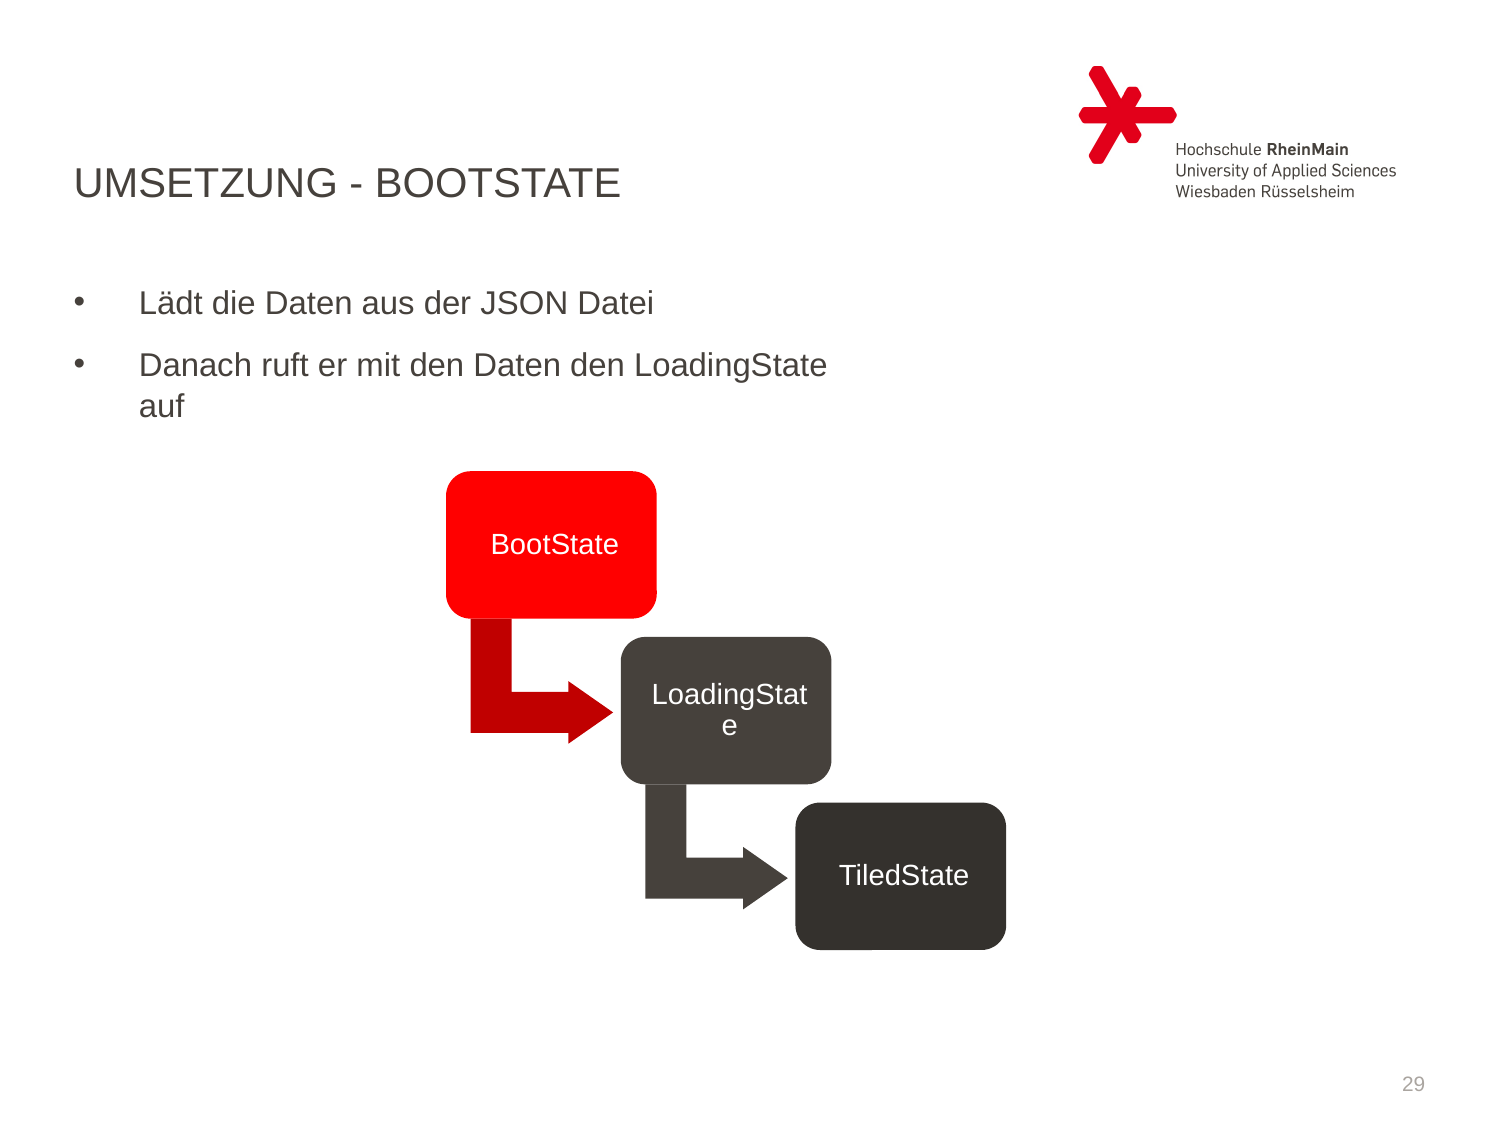

# Umsetzung - BOOTSTATE
Lädt die Daten aus der JSON Datei
Danach ruft er mit den Daten den LoadingState auf
BootState
LoadingState
TiledState
29